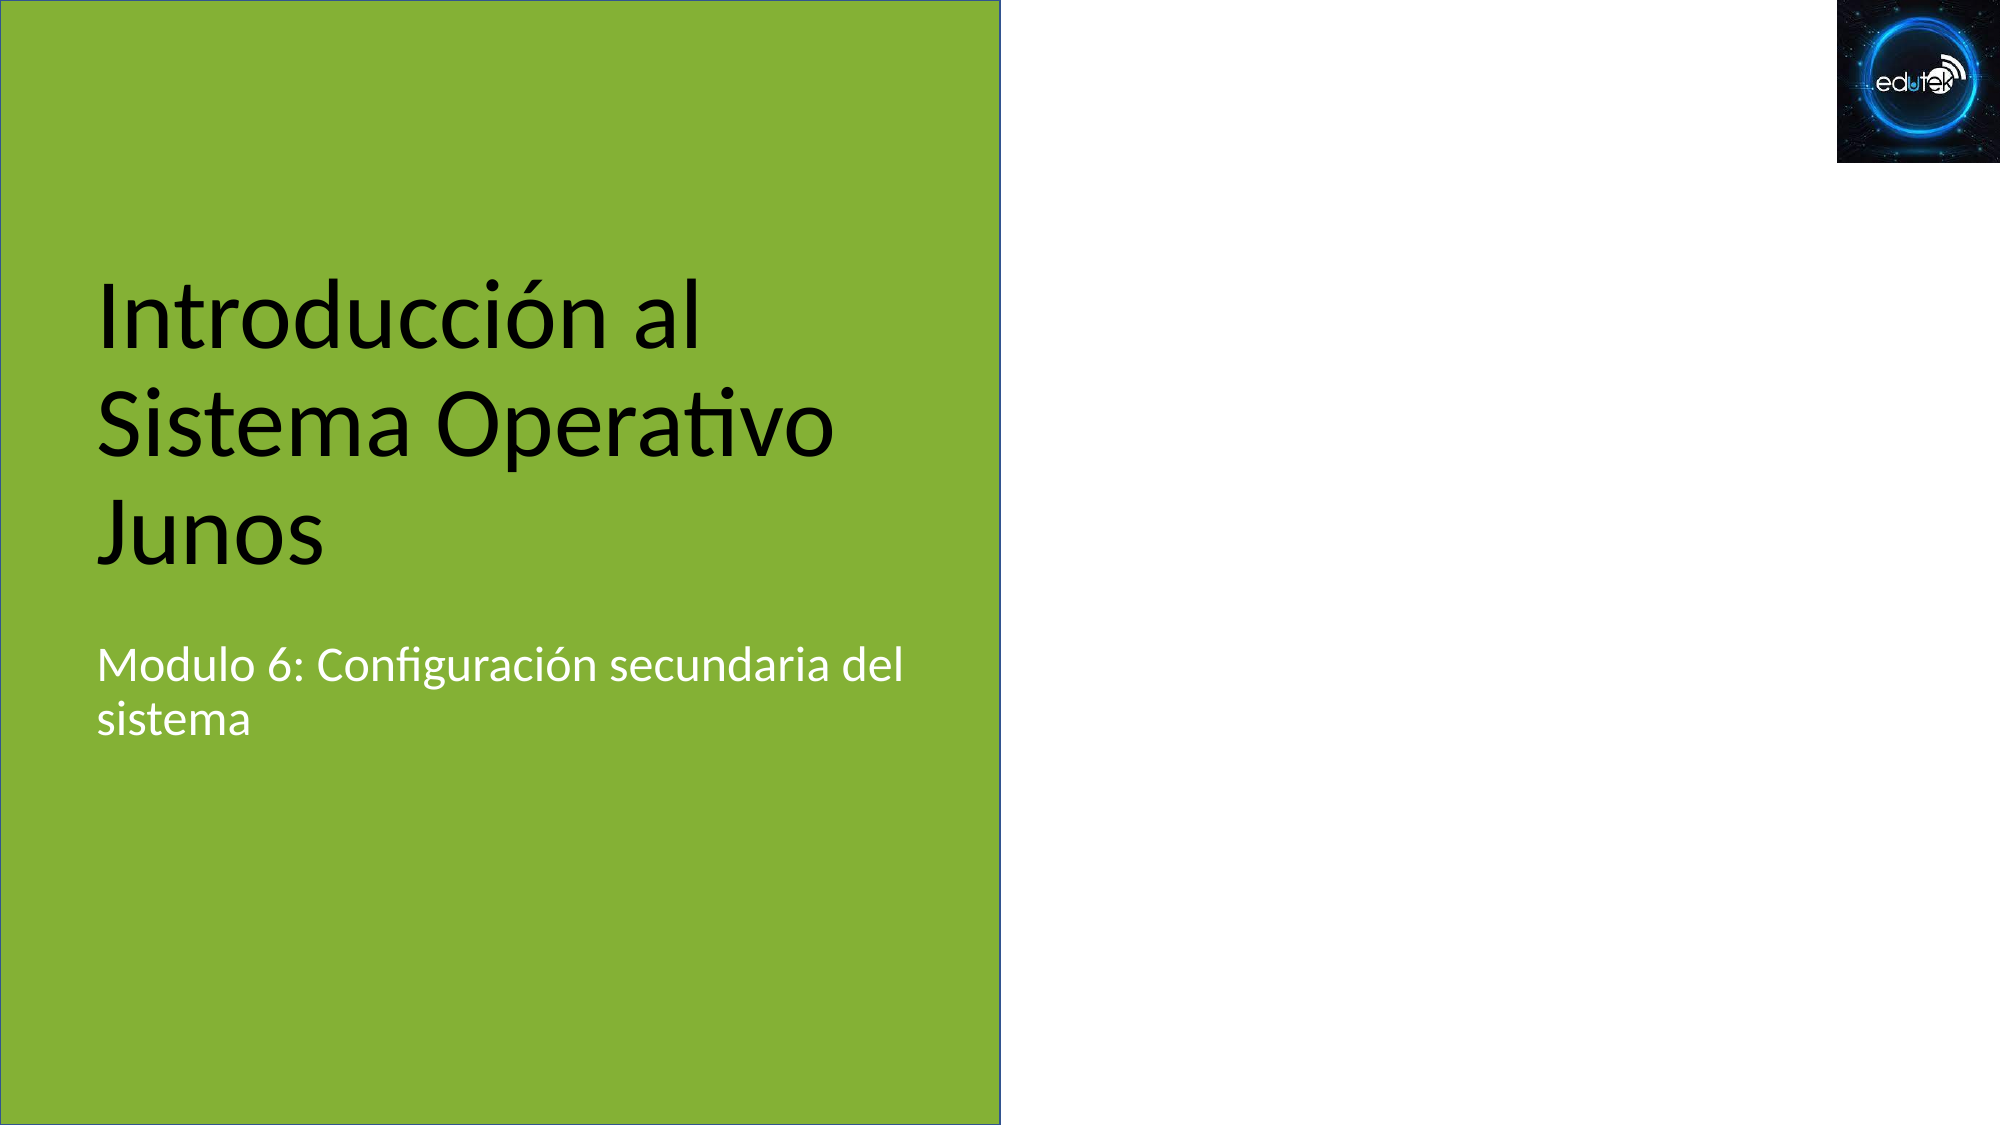

# Introducción al Sistema Operativo Junos
Modulo 6: Configuración secundaria del sistema